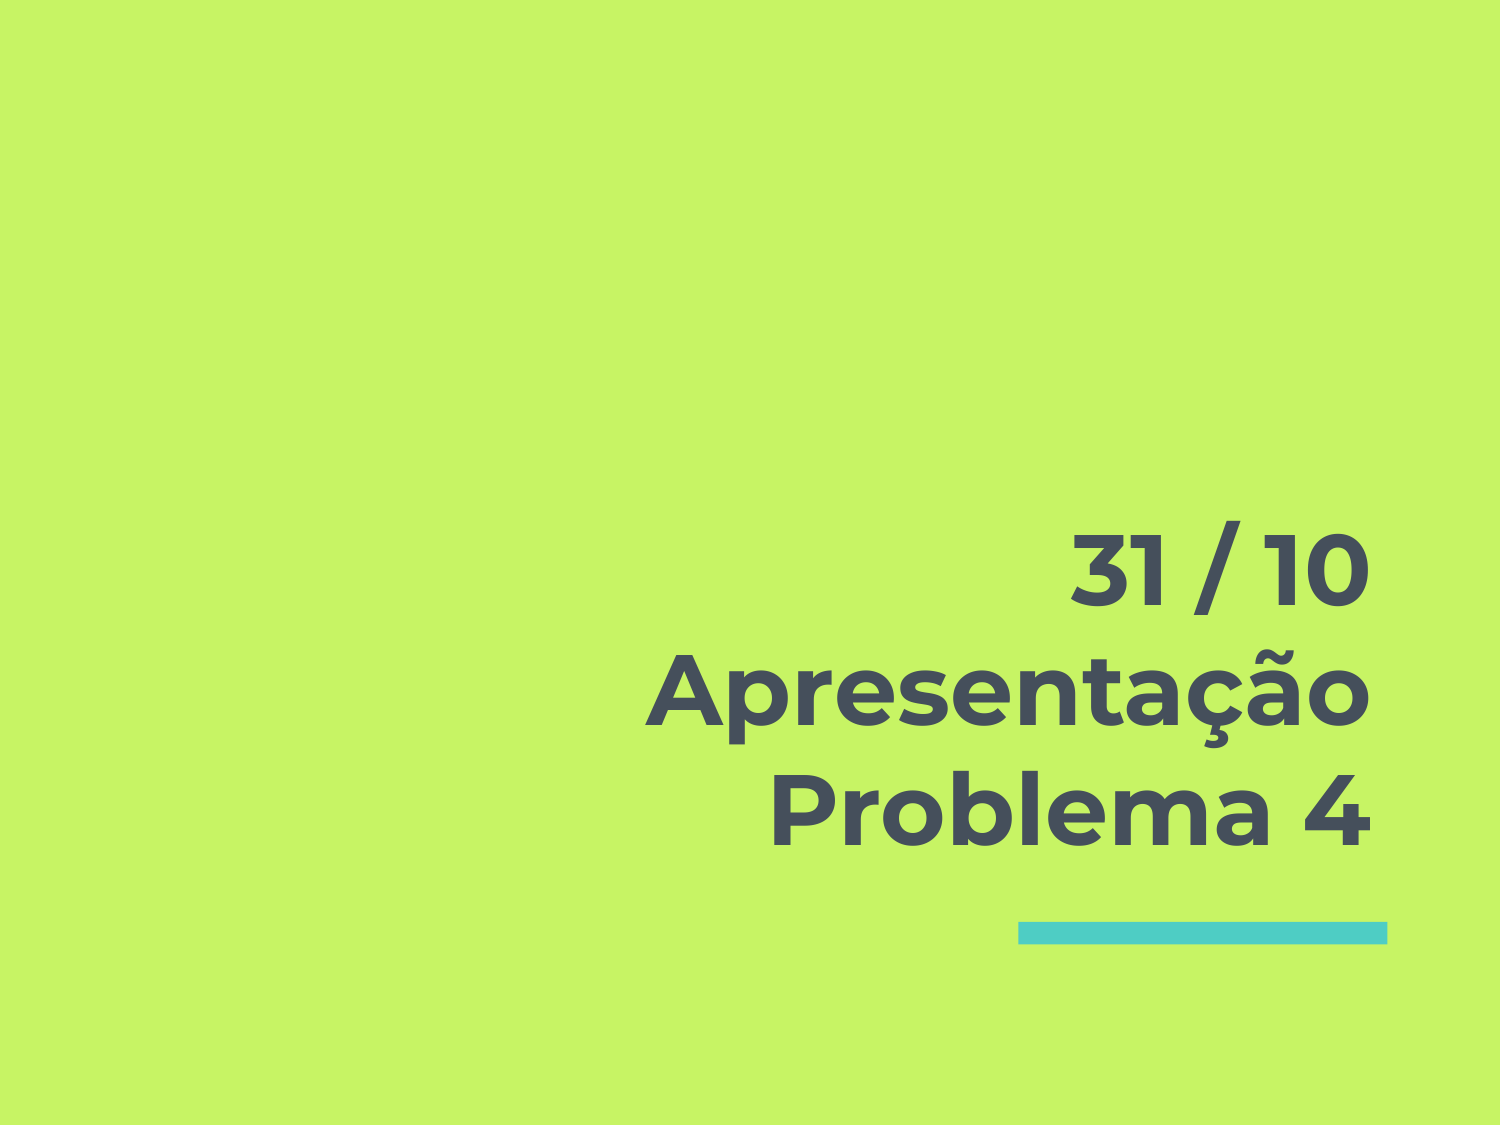

# 31 / 10
Apresentação Problema 4